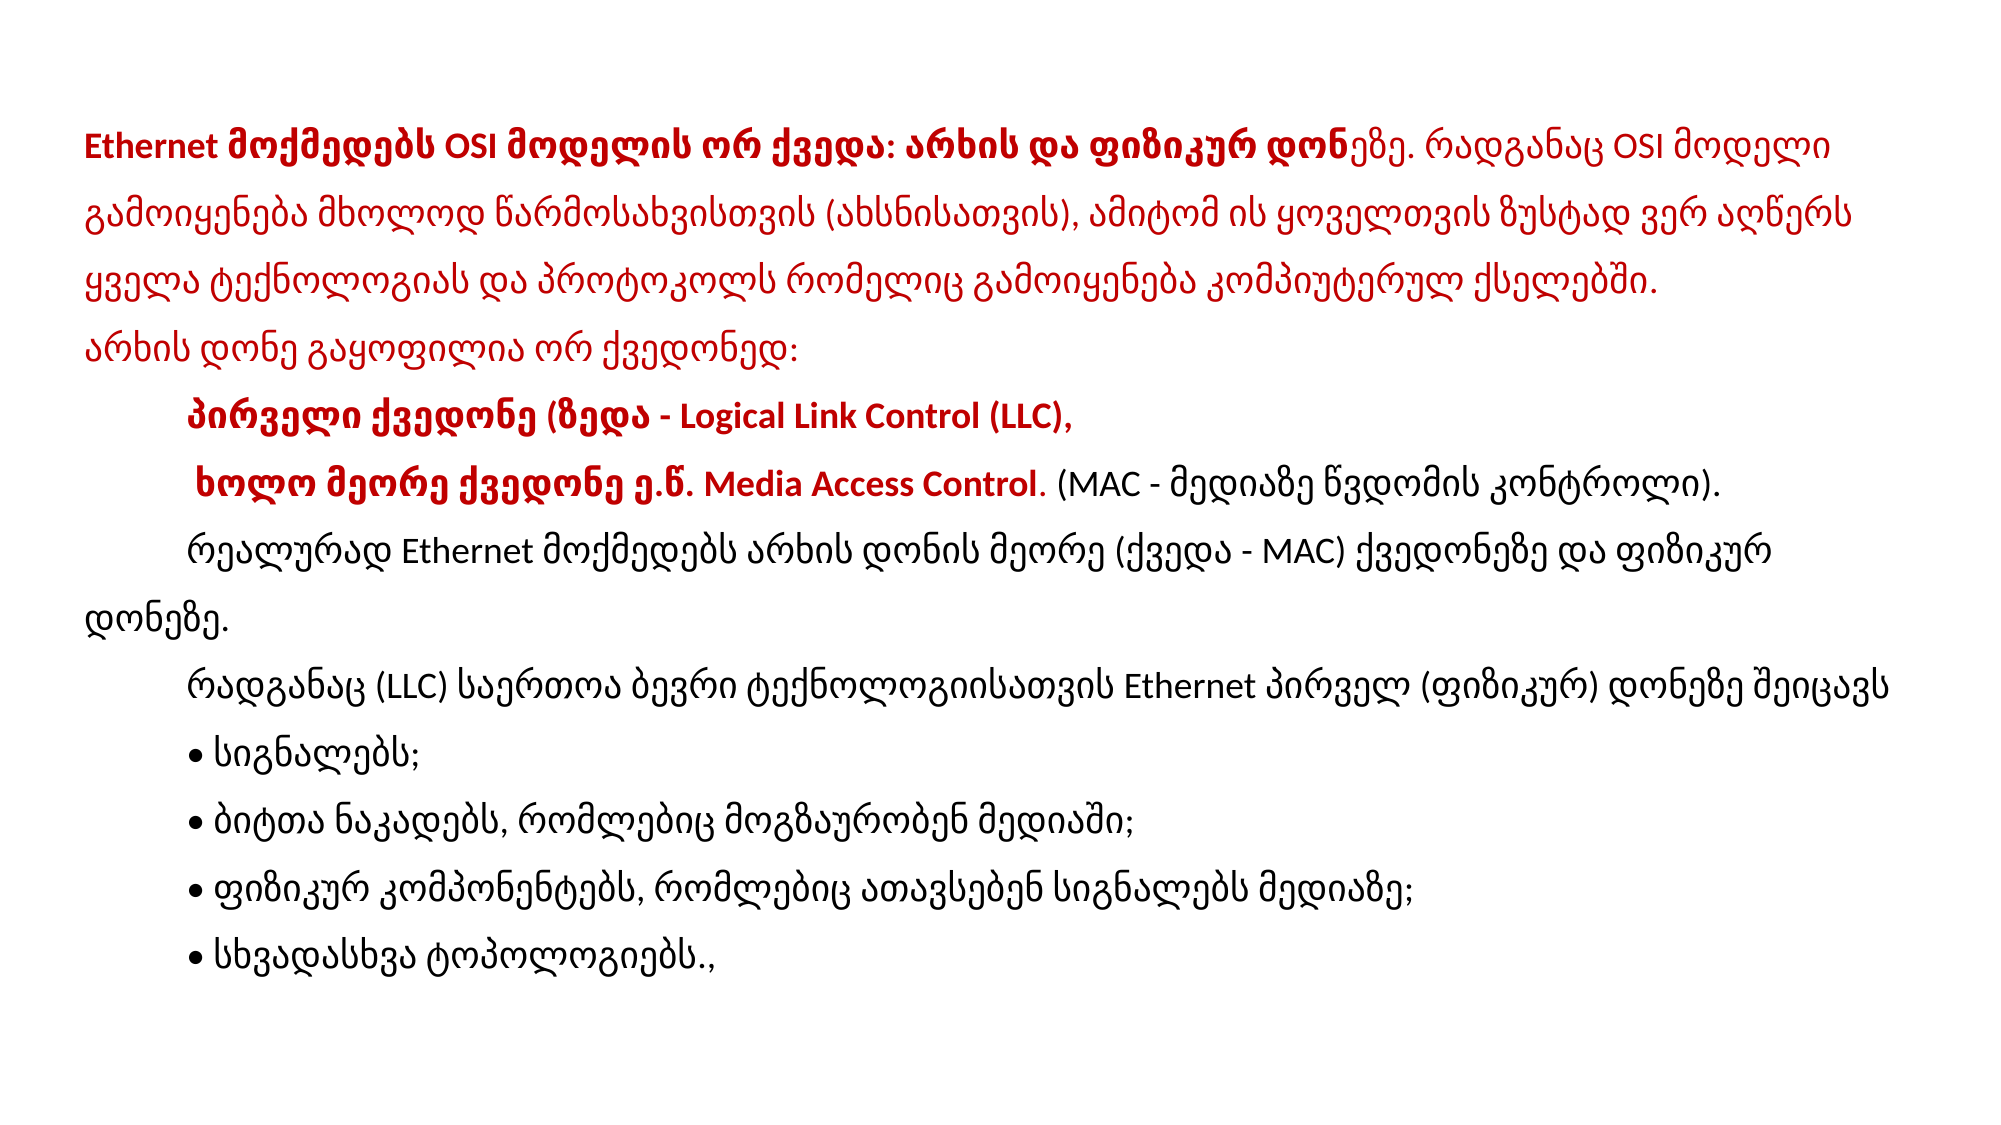

Ethernet მოქმედებს OSI მოდელის ორ ქვედა: არხის და ფიზიკურ დონეზე. რადგანაც OSI მოდელი გამოიყენება მხოლოდ წარმოსახვისთვის (ახსნისათვის), ამიტომ ის ყოველთვის ზუსტად ვერ აღწერს ყველა ტექნოლოგიას და პროტოკოლს რომელიც გამოიყენება კომპიუტერულ ქსელებში.
არხის დონე გაყოფილია ორ ქვედონედ:
პირველი ქვედონე (ზედა - Logical Link Control (LLC),
 ხოლო მეორე ქვედონე ე.წ. Media Access Control. (MAC - მედიაზე წვდომის კონტროლი).
რეალურად Ethernet მოქმედებს არხის დონის მეორე (ქვედა - MAC) ქვედონეზე და ფიზიკურ დონეზე.
რადგანაც (LLC) საერთოა ბევრი ტექნოლოგიისათვის Ethernet პირველ (ფიზიკურ) დონეზე შეიცავს
• სიგნალებს;
• ბიტთა ნაკადებს, რომლებიც მოგზაურობენ მედიაში;
• ფიზიკურ კომპონენტებს, რომლებიც ათავსებენ სიგნალებს მედიაზე;
• სხვადასხვა ტოპოლოგიებს.,